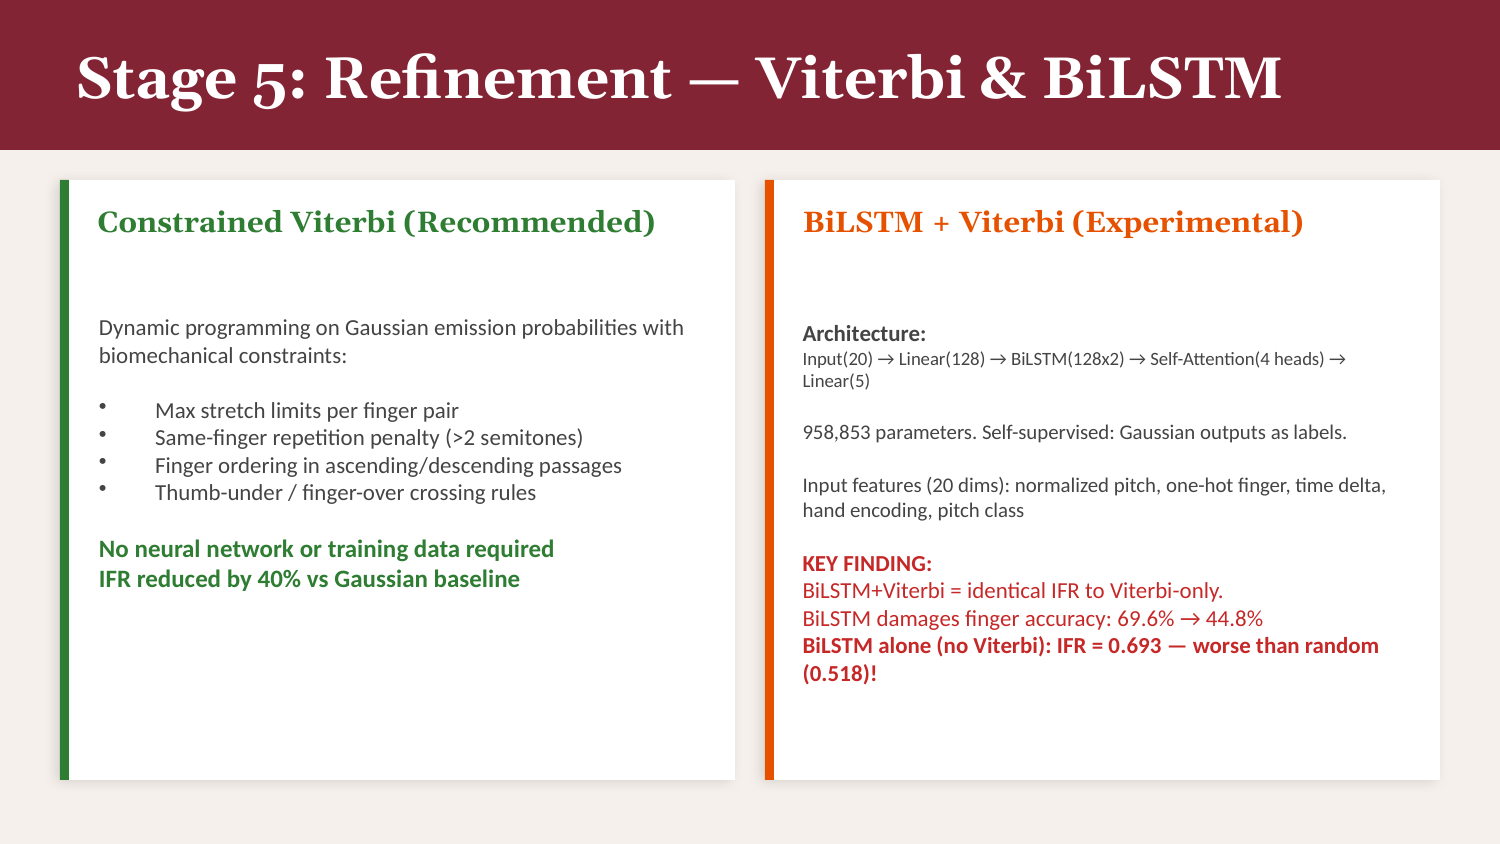

Stage 5: Refinement — Viterbi & BiLSTM

Constrained Viterbi (Recommended)
BiLSTM + Viterbi (Experimental)
Architecture:
Input(20) → Linear(128) → BiLSTM(128x2) → Self-Attention(4 heads) → Linear(5)

958,853 parameters. Self-supervised: Gaussian outputs as labels.

Input features (20 dims): normalized pitch, one-hot finger, time delta, hand encoding, pitch class

KEY FINDING:
BiLSTM+Viterbi = identical IFR to Viterbi-only.
BiLSTM damages finger accuracy: 69.6% → 44.8%
BiLSTM alone (no Viterbi): IFR = 0.693 — worse than random (0.518)!
Dynamic programming on Gaussian emission probabilities with biomechanical constraints:

Max stretch limits per finger pair
Same-finger repetition penalty (>2 semitones)
Finger ordering in ascending/descending passages
Thumb-under / finger-over crossing rules

No neural network or training data required
IFR reduced by 40% vs Gaussian baseline